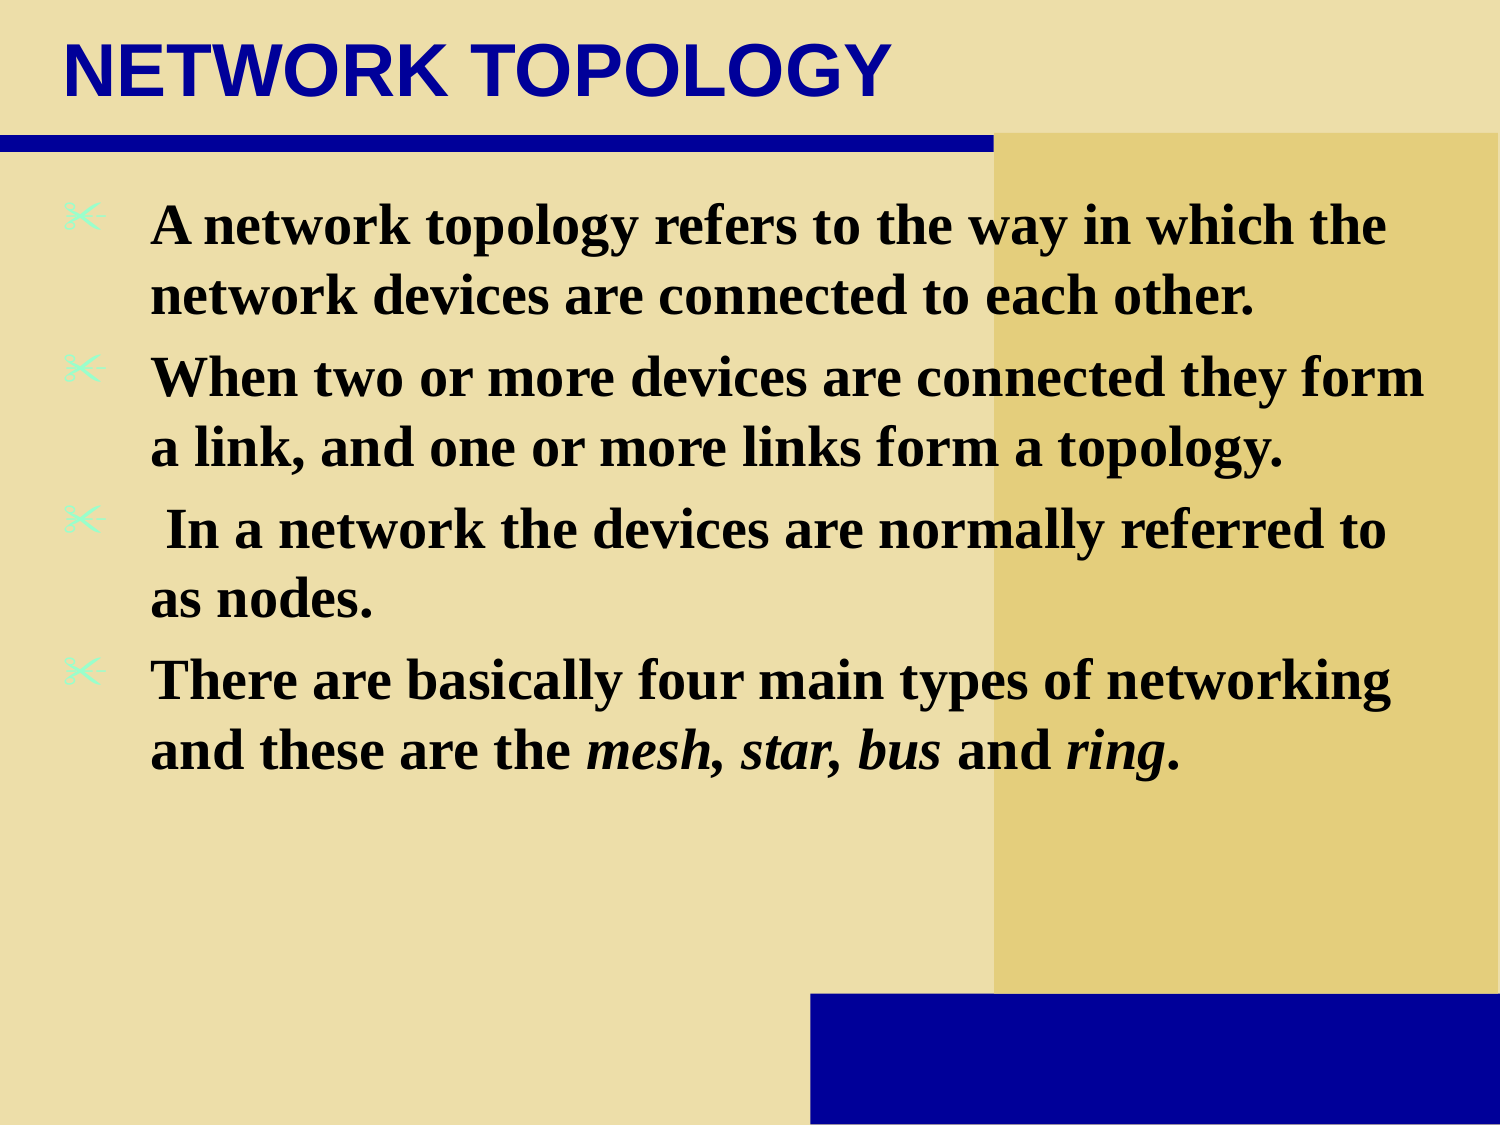

# NETWORK TOPOLOGY
A network topology refers to the way in which the network devices are connected to each other.
When two or more devices are connected they form a link, and one or more links form a topology.
 In a network the devices are normally referred to as nodes.
There are basically four main types of networking and these are the mesh, star, bus and ring.